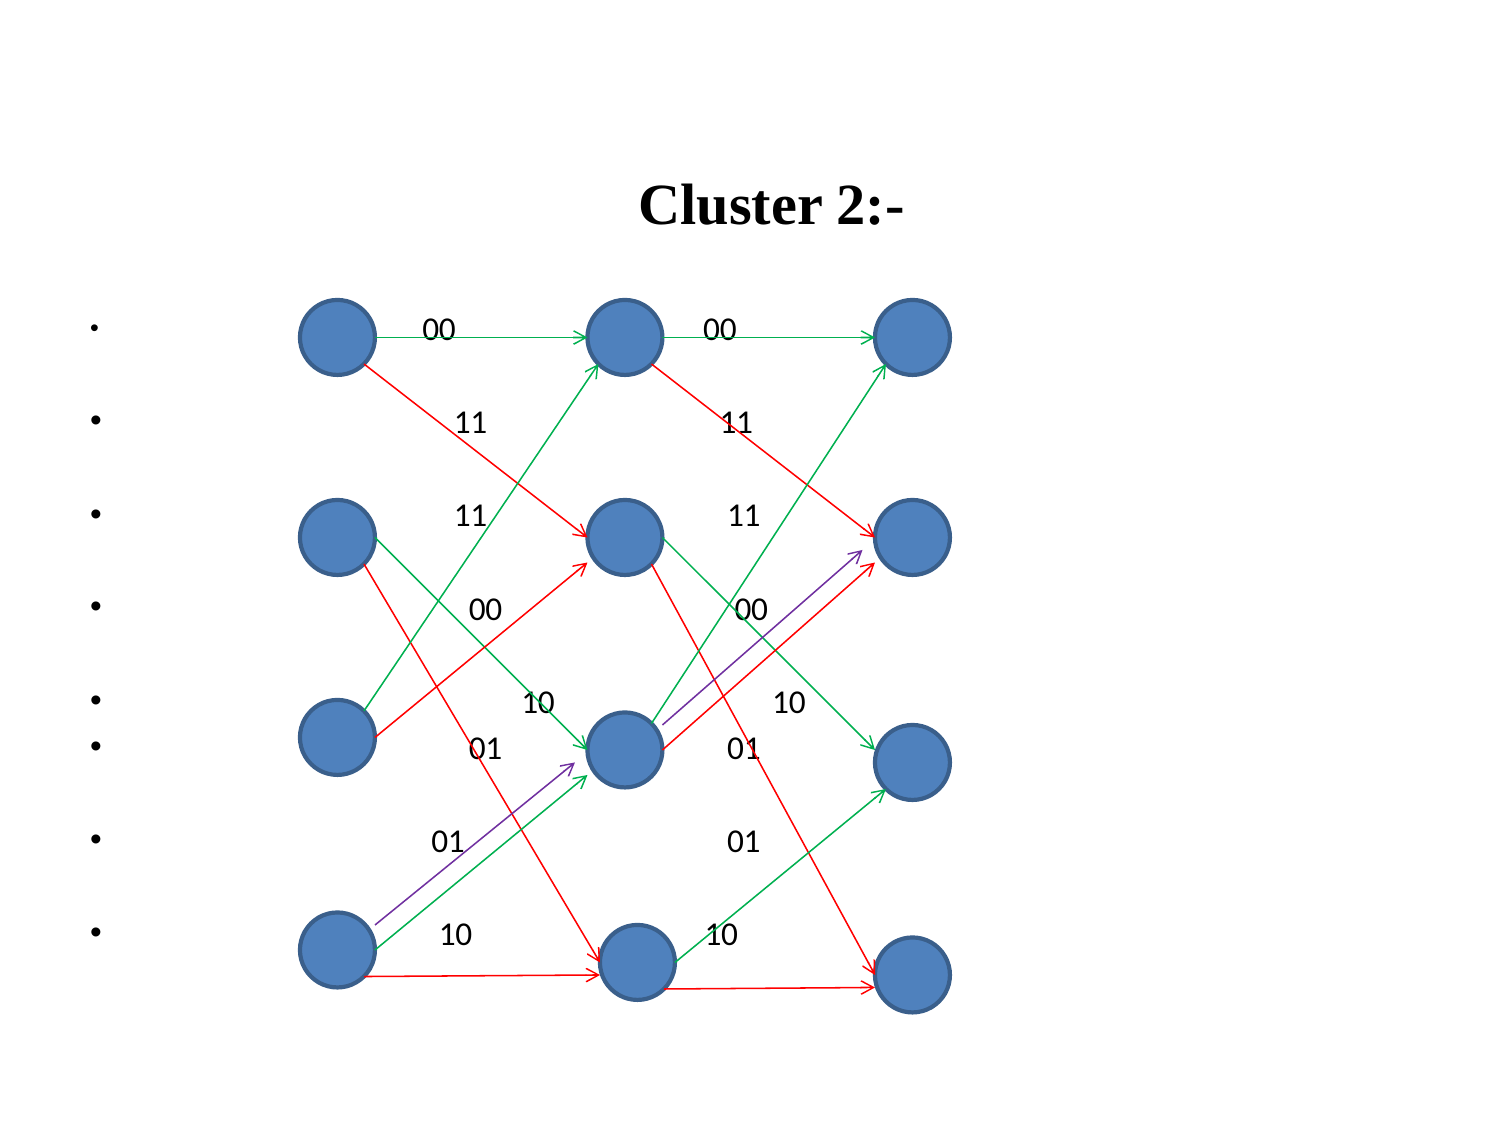

# Cluster 2:-
                                                00                                 00

                                         11                               11

                                         11                                11

                                           00                               00

                                                  10                             10
                                           01                              01

                                      01                                   01

                                       10                               10